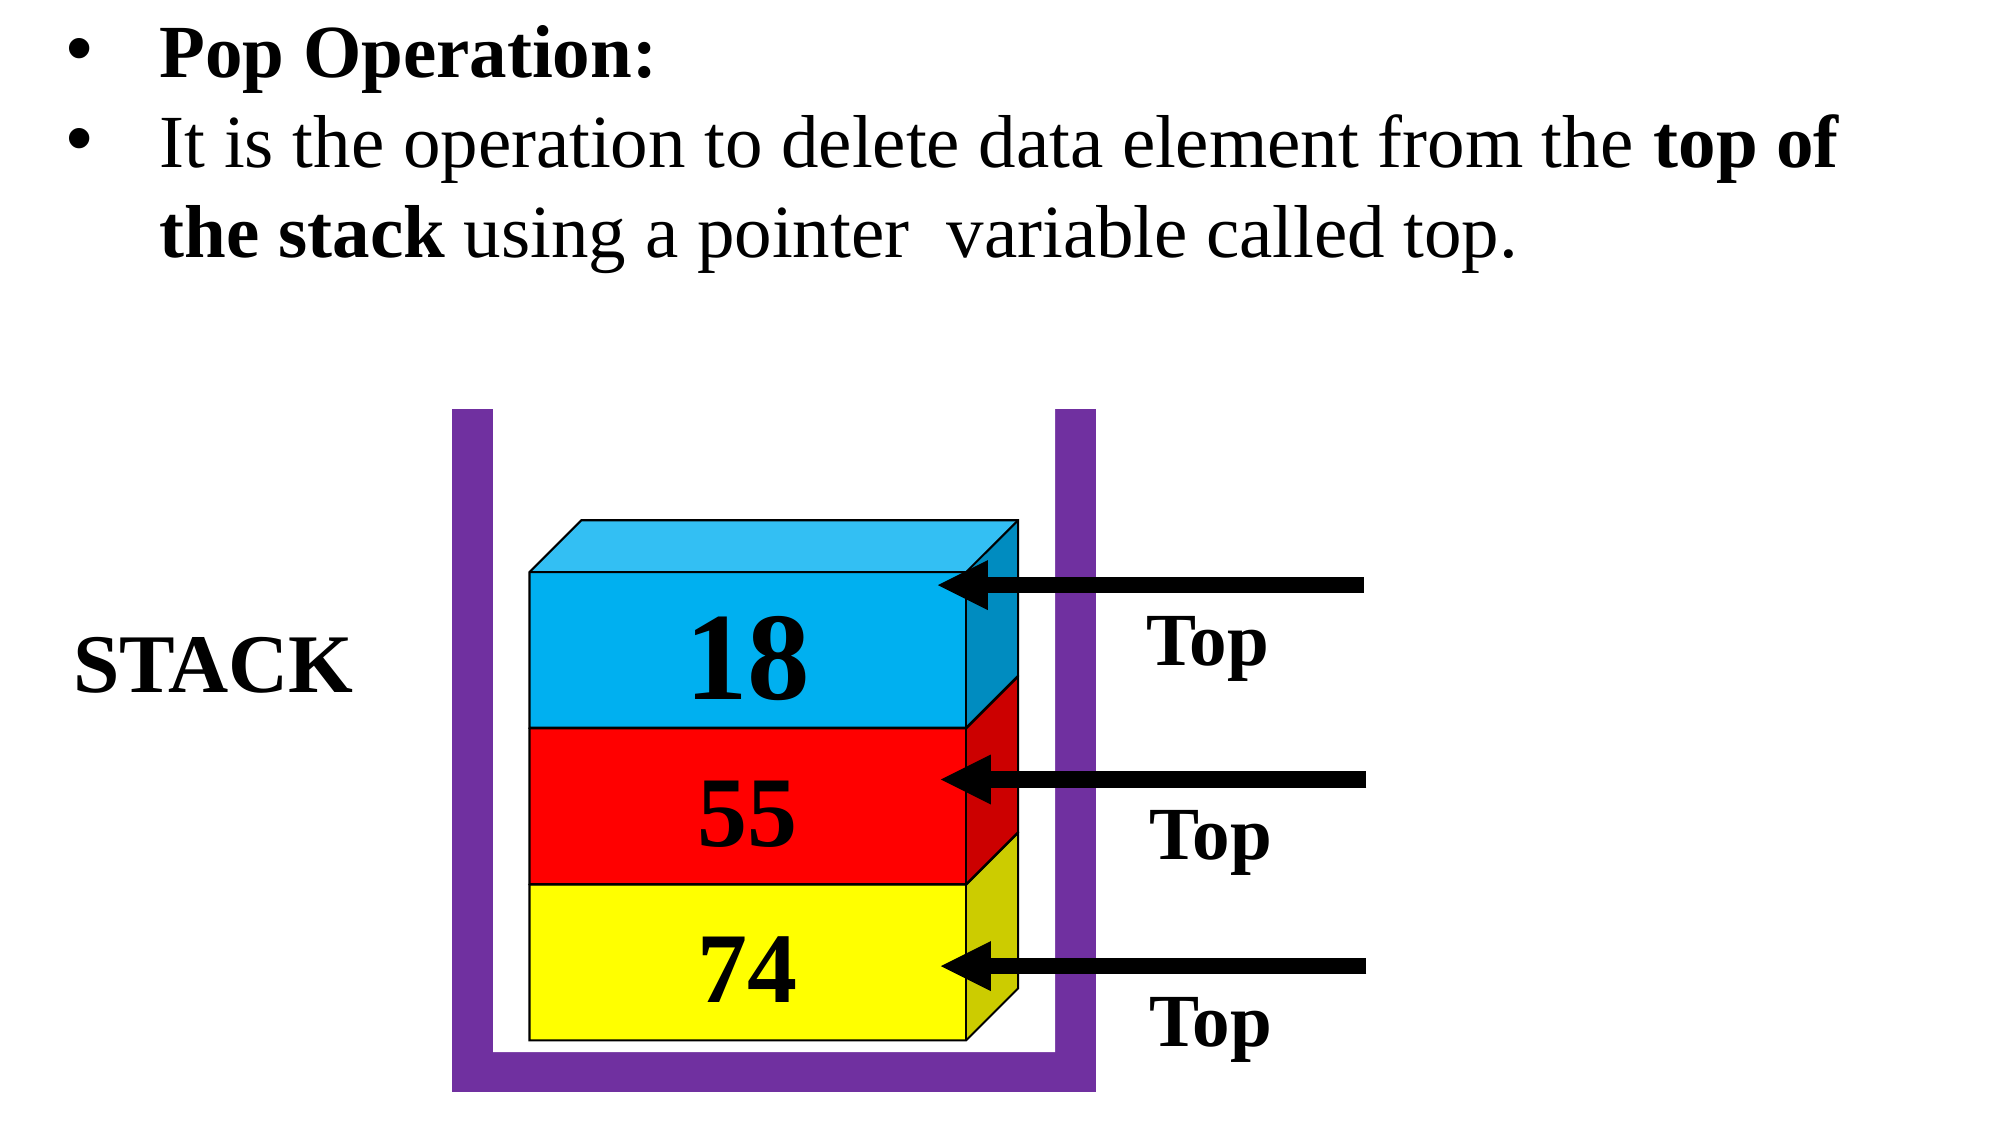

Pop Operation:
It is the operation to delete data element from the top of the stack using a pointer  variable called top.

18
Top
STACK
55
Top
74
Top